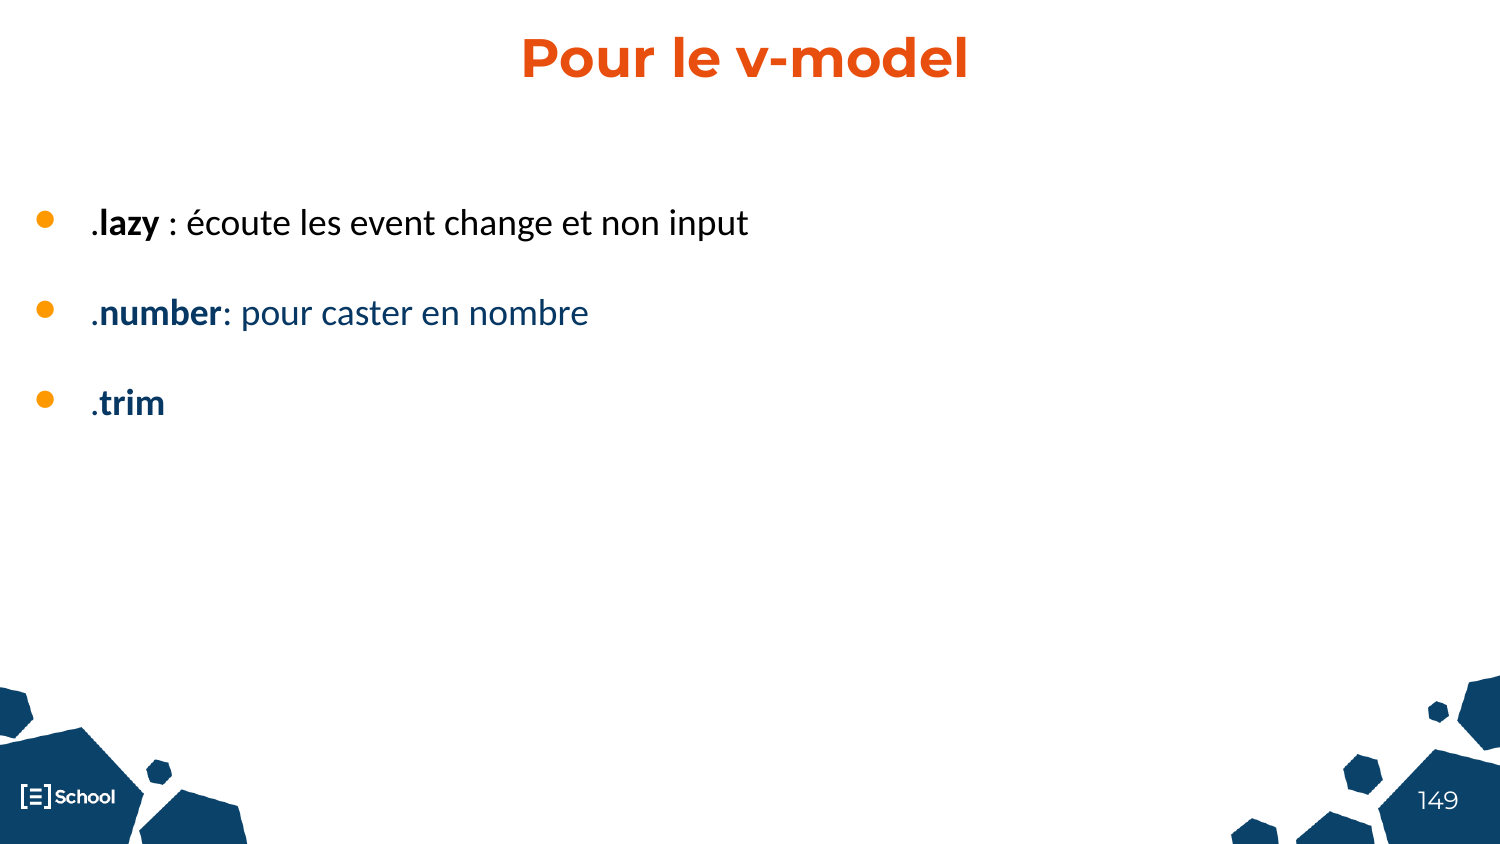

# Pour le v-model
Composant: le controller
.lazy : écoute les event change et non input

.number: pour caster en nombre

.trim

149